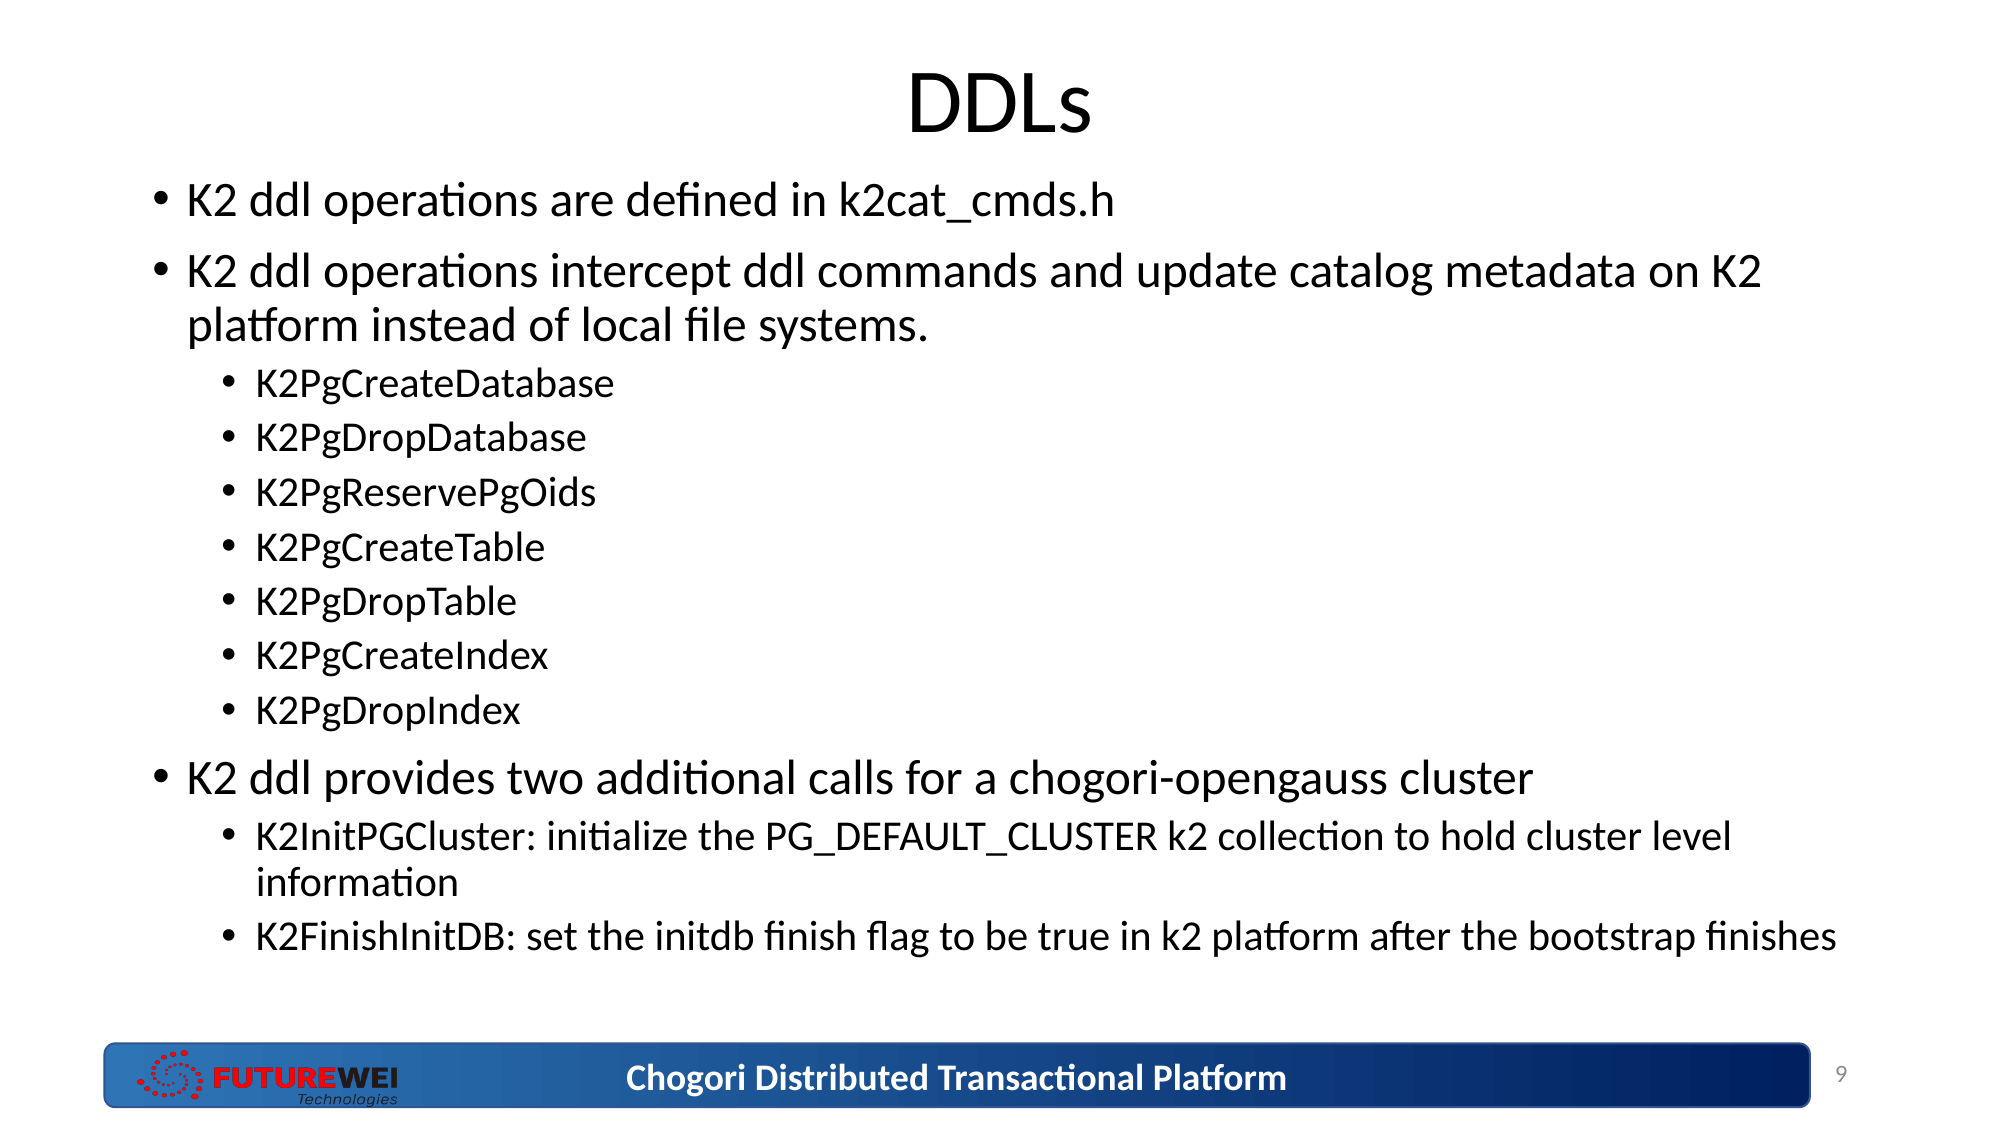

# DDLs
K2 ddl operations are defined in k2cat_cmds.h
K2 ddl operations intercept ddl commands and update catalog metadata on K2 platform instead of local file systems.
K2PgCreateDatabase
K2PgDropDatabase
K2PgReservePgOids
K2PgCreateTable
K2PgDropTable
K2PgCreateIndex
K2PgDropIndex
K2 ddl provides two additional calls for a chogori-opengauss cluster
K2InitPGCluster: initialize the PG_DEFAULT_CLUSTER k2 collection to hold cluster level information
K2FinishInitDB: set the initdb finish flag to be true in k2 platform after the bootstrap finishes
9